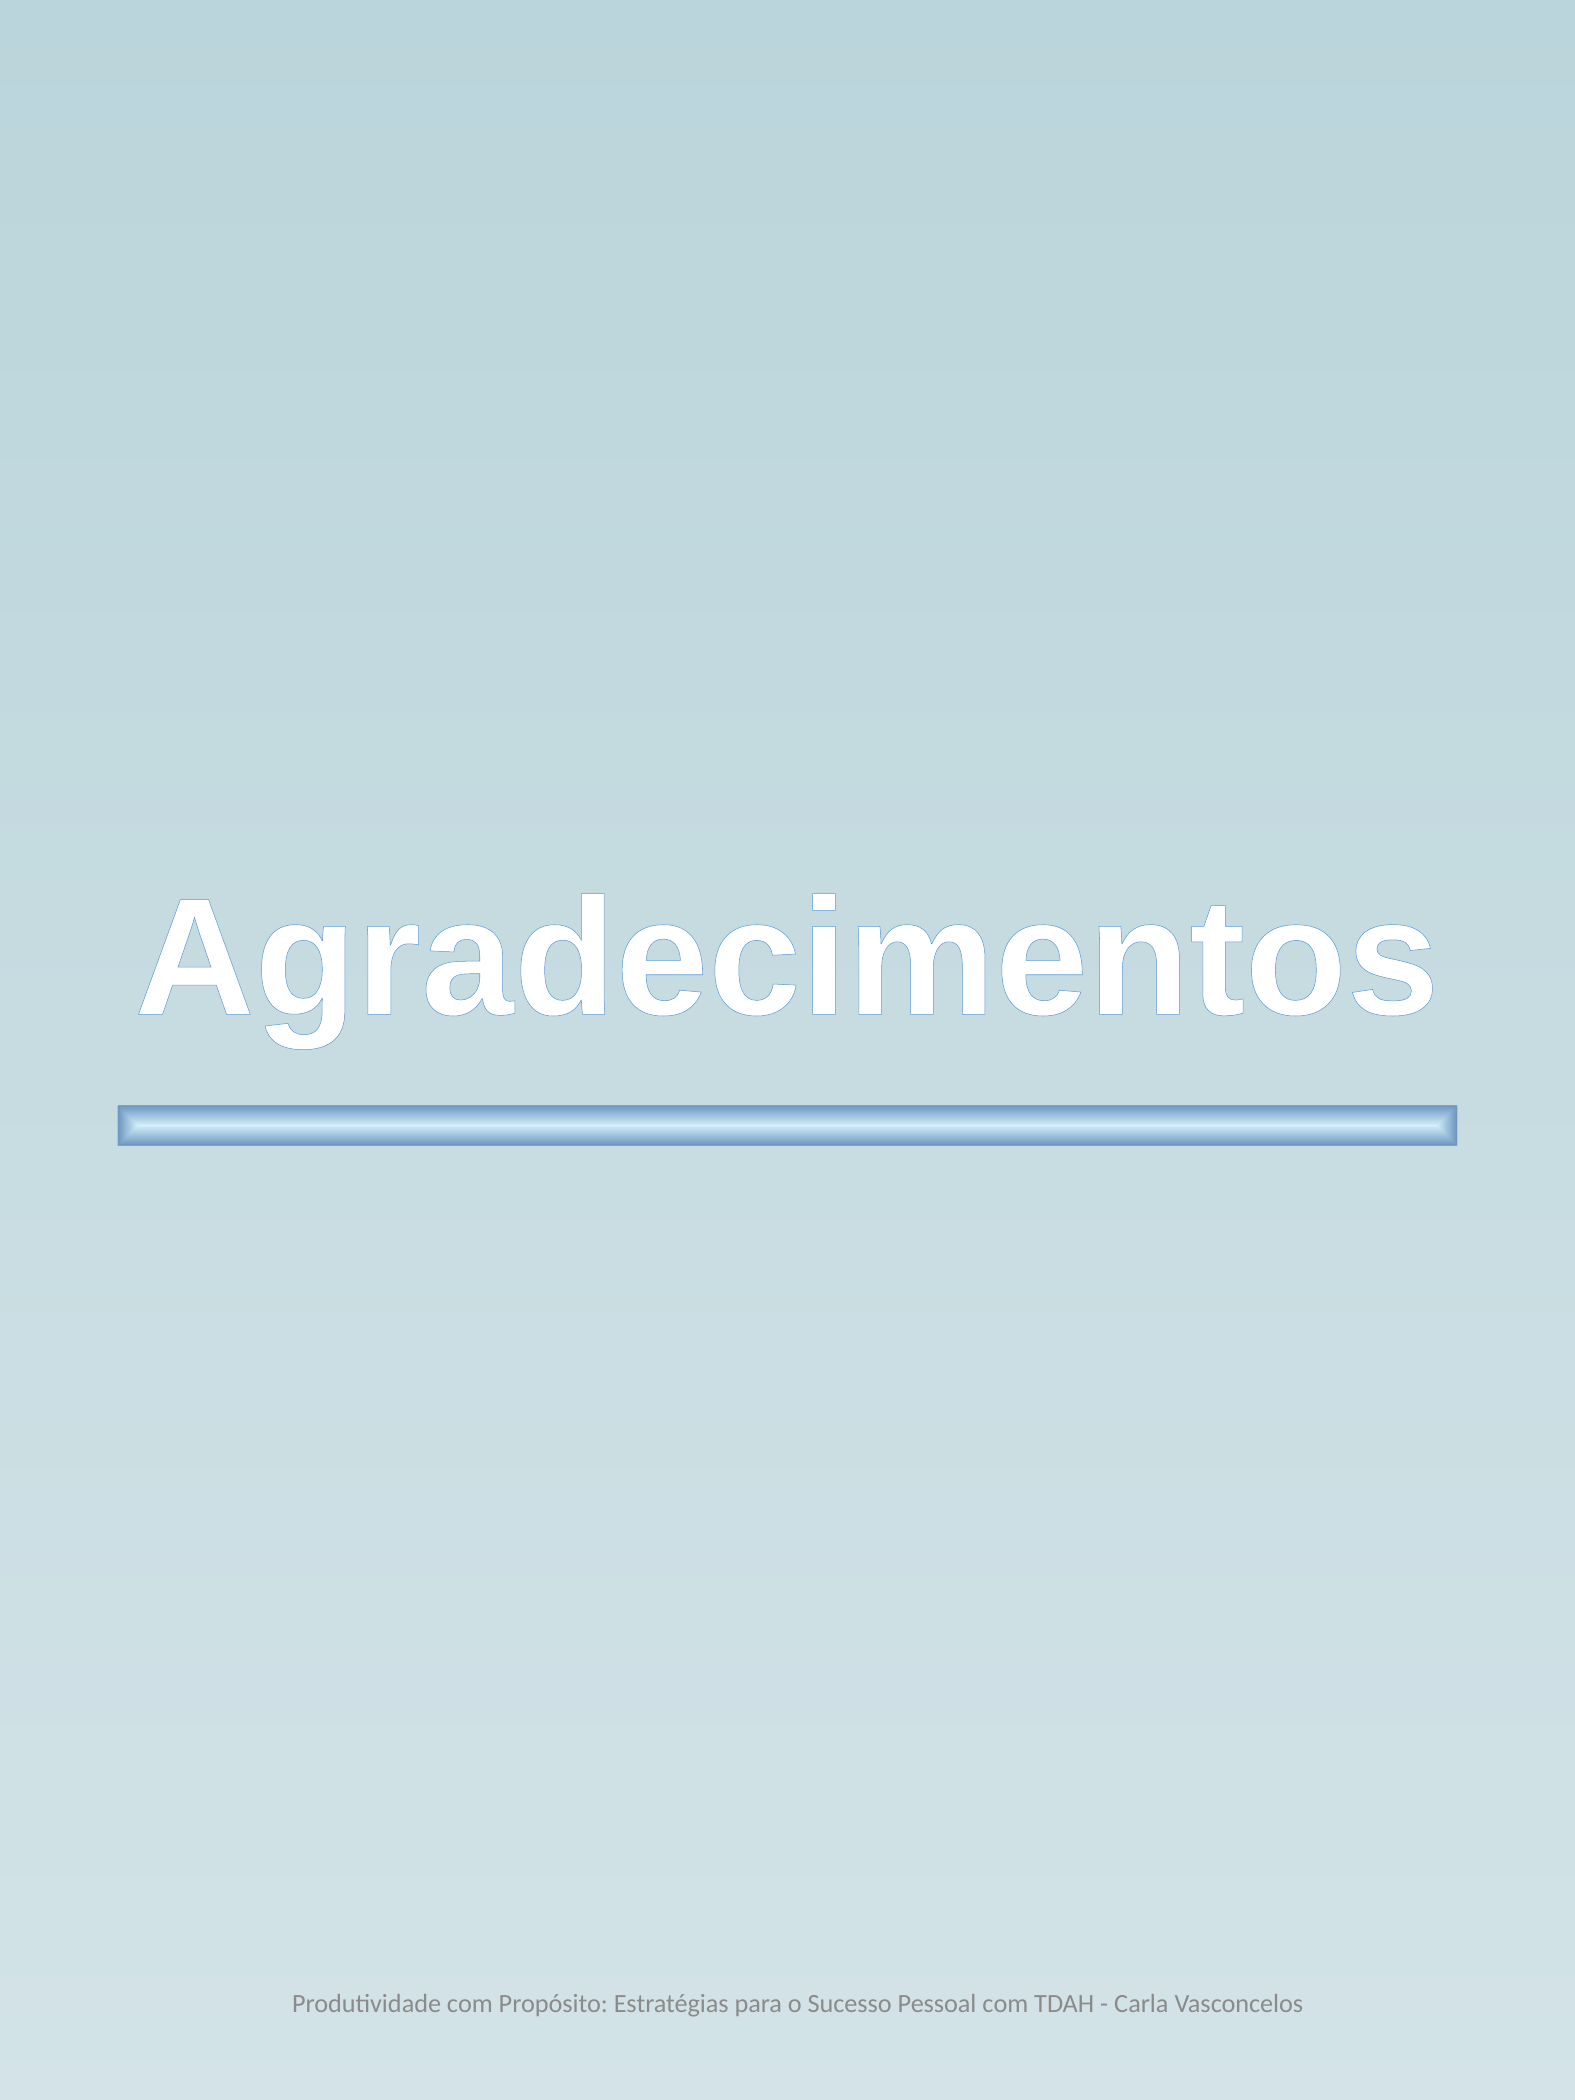

Agradecimentos

Produtividade com Propósito: Estratégias para o Sucesso Pessoal com TDAH - Carla Vasconcelos
18